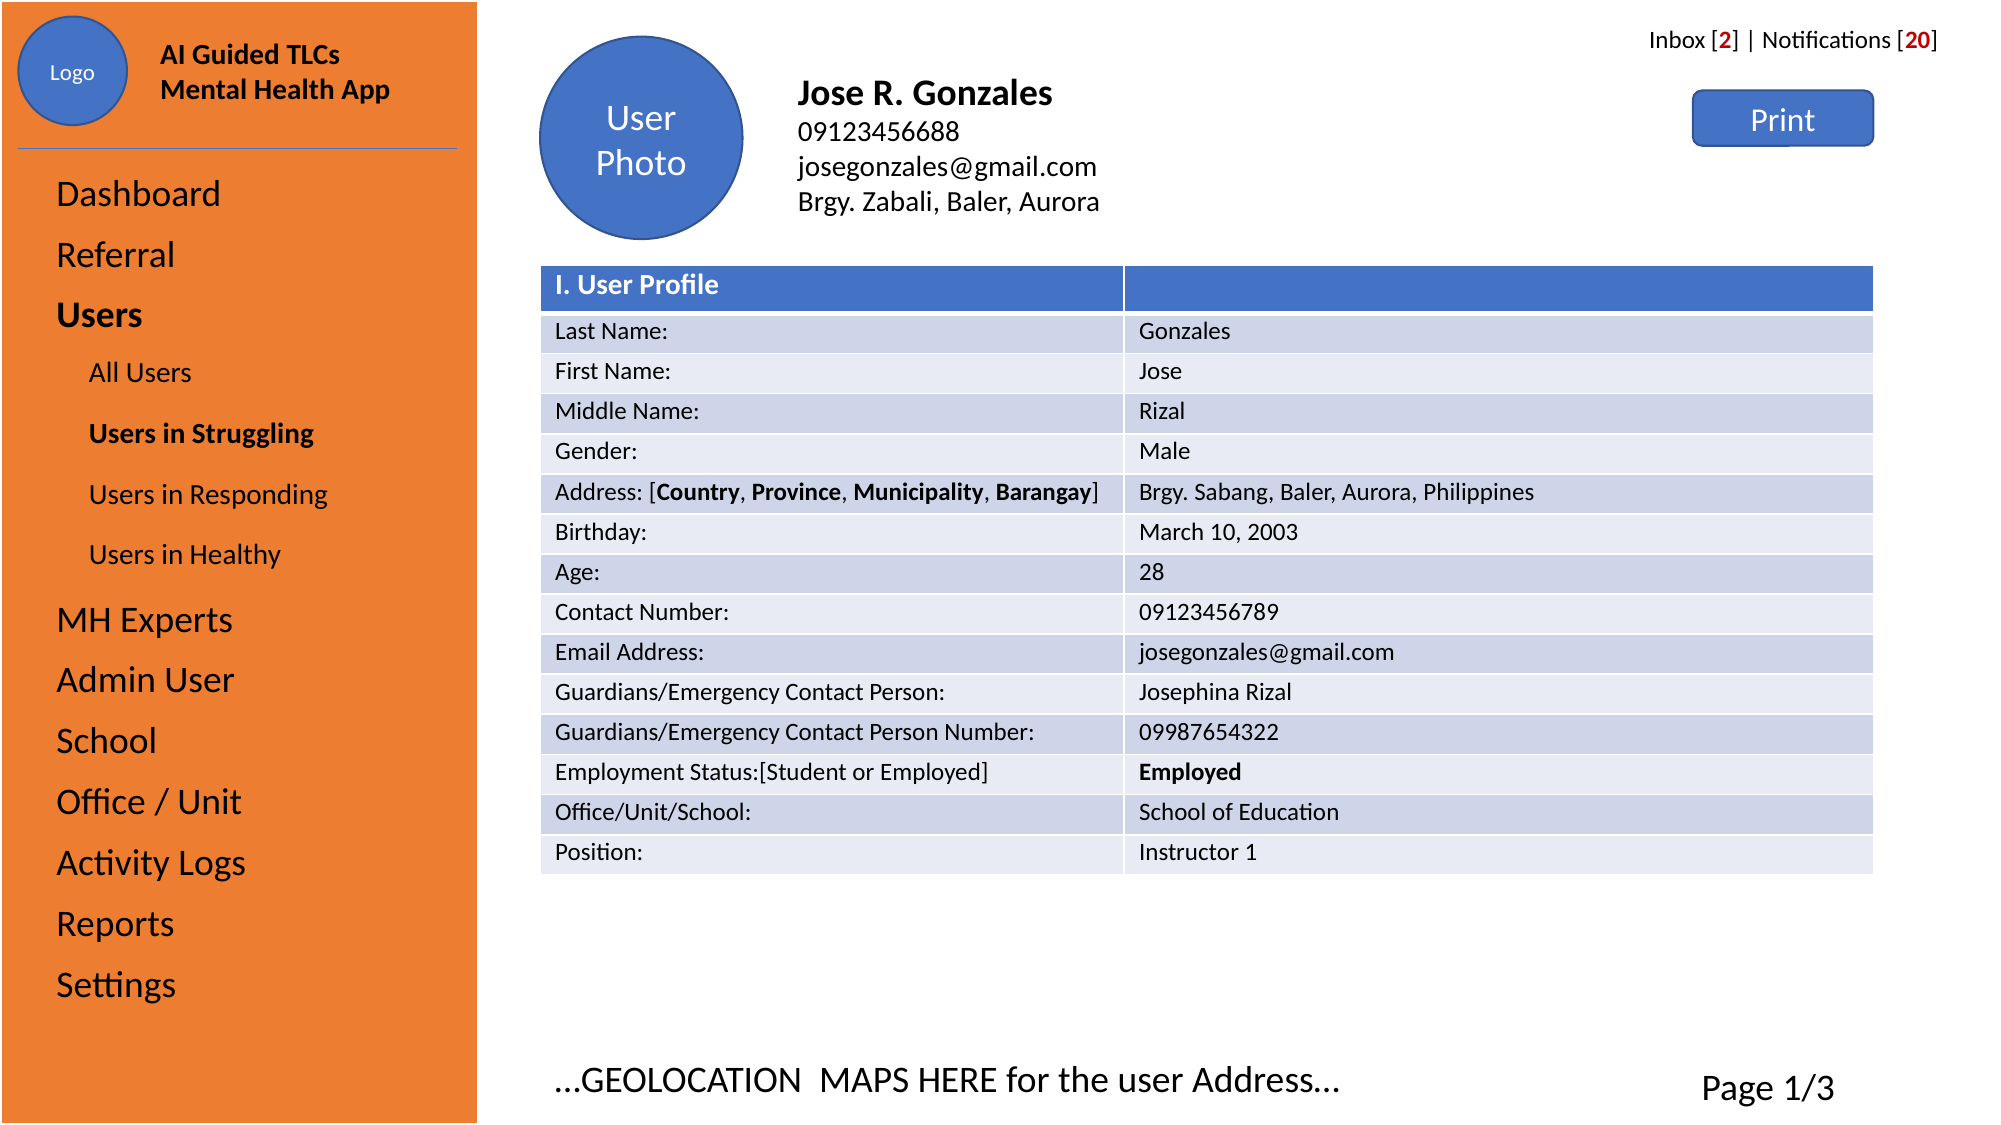

Logo
AI Guided TLCs Mental Health App
Inbox [2] | Notifications [20]
User Photo
Jose R. Gonzales
09123456688
josegonzales@gmail.com
Brgy. Zabali, Baler, Aurora
Print
| Dashboard |
| --- |
| Referral |
| Users |
| All Users |
| Users in Struggling |
| Users in Responding |
| Users in Healthy |
| MH Experts |
| Admin User |
| School |
| Office / Unit |
| Activity Logs |
| Reports |
| Settings |
| I. User Profile |  |
| --- | --- |
| Last Name: | Gonzales |
| First Name: | Jose |
| Middle Name: | Rizal |
| Gender: | Male |
| Address: [Country, Province, Municipality, Barangay] | Brgy. Sabang, Baler, Aurora, Philippines |
| Birthday: | March 10, 2003 |
| Age: | 28 |
| Contact Number: | 09123456789 |
| Email Address: | josegonzales@gmail.com |
| Guardians/Emergency Contact Person: | Josephina Rizal |
| Guardians/Emergency Contact Person Number: | 09987654322 |
| Employment Status:[Student or Employed] | Employed |
| Office/Unit/School: | School of Education |
| Position: | Instructor 1 |
…GEOLOCATION  MAPS HERE for the user Address…
Page 1/3